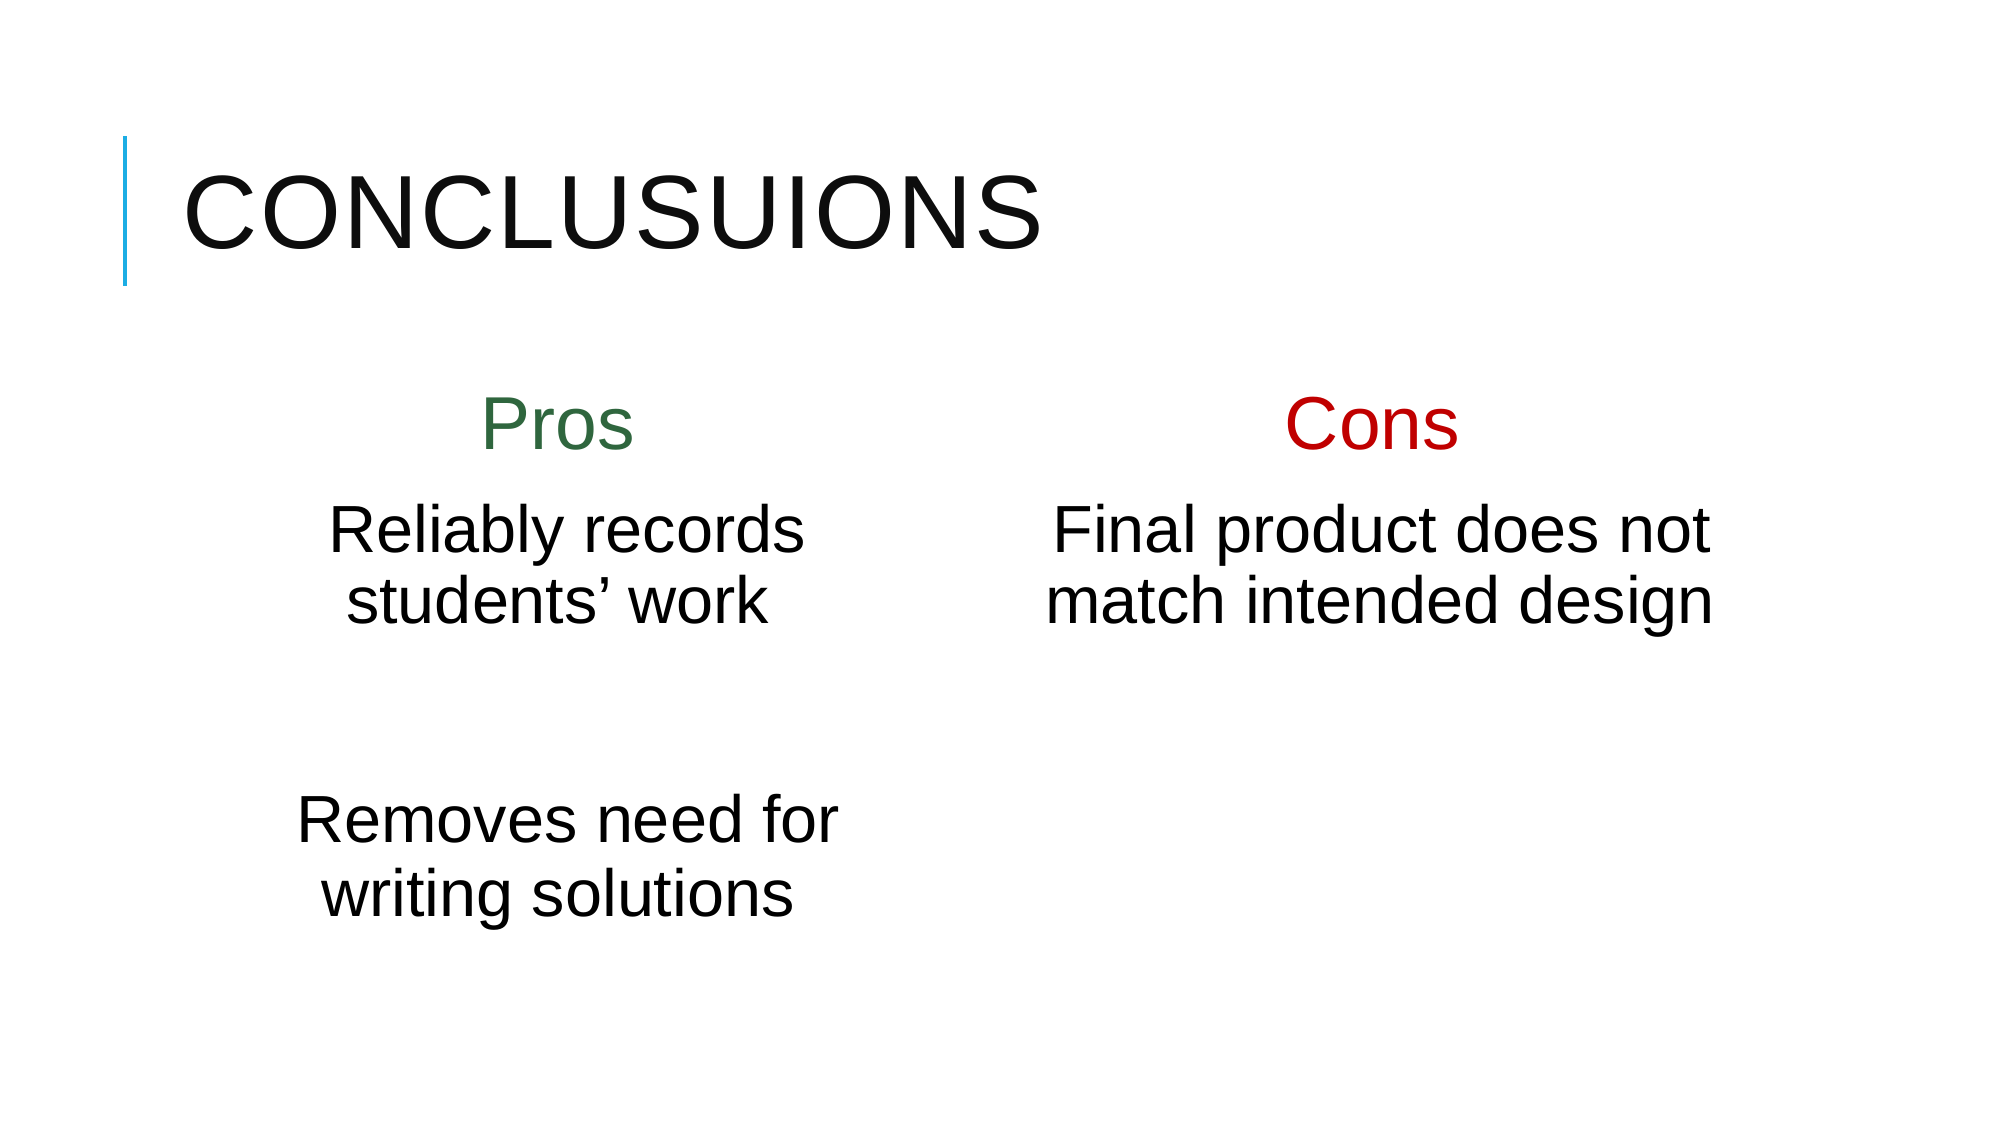

# Conclusuions
Pros
Cons
 Reliably records students’ work

 Removes need for writing solutions

Final product does not match intended design